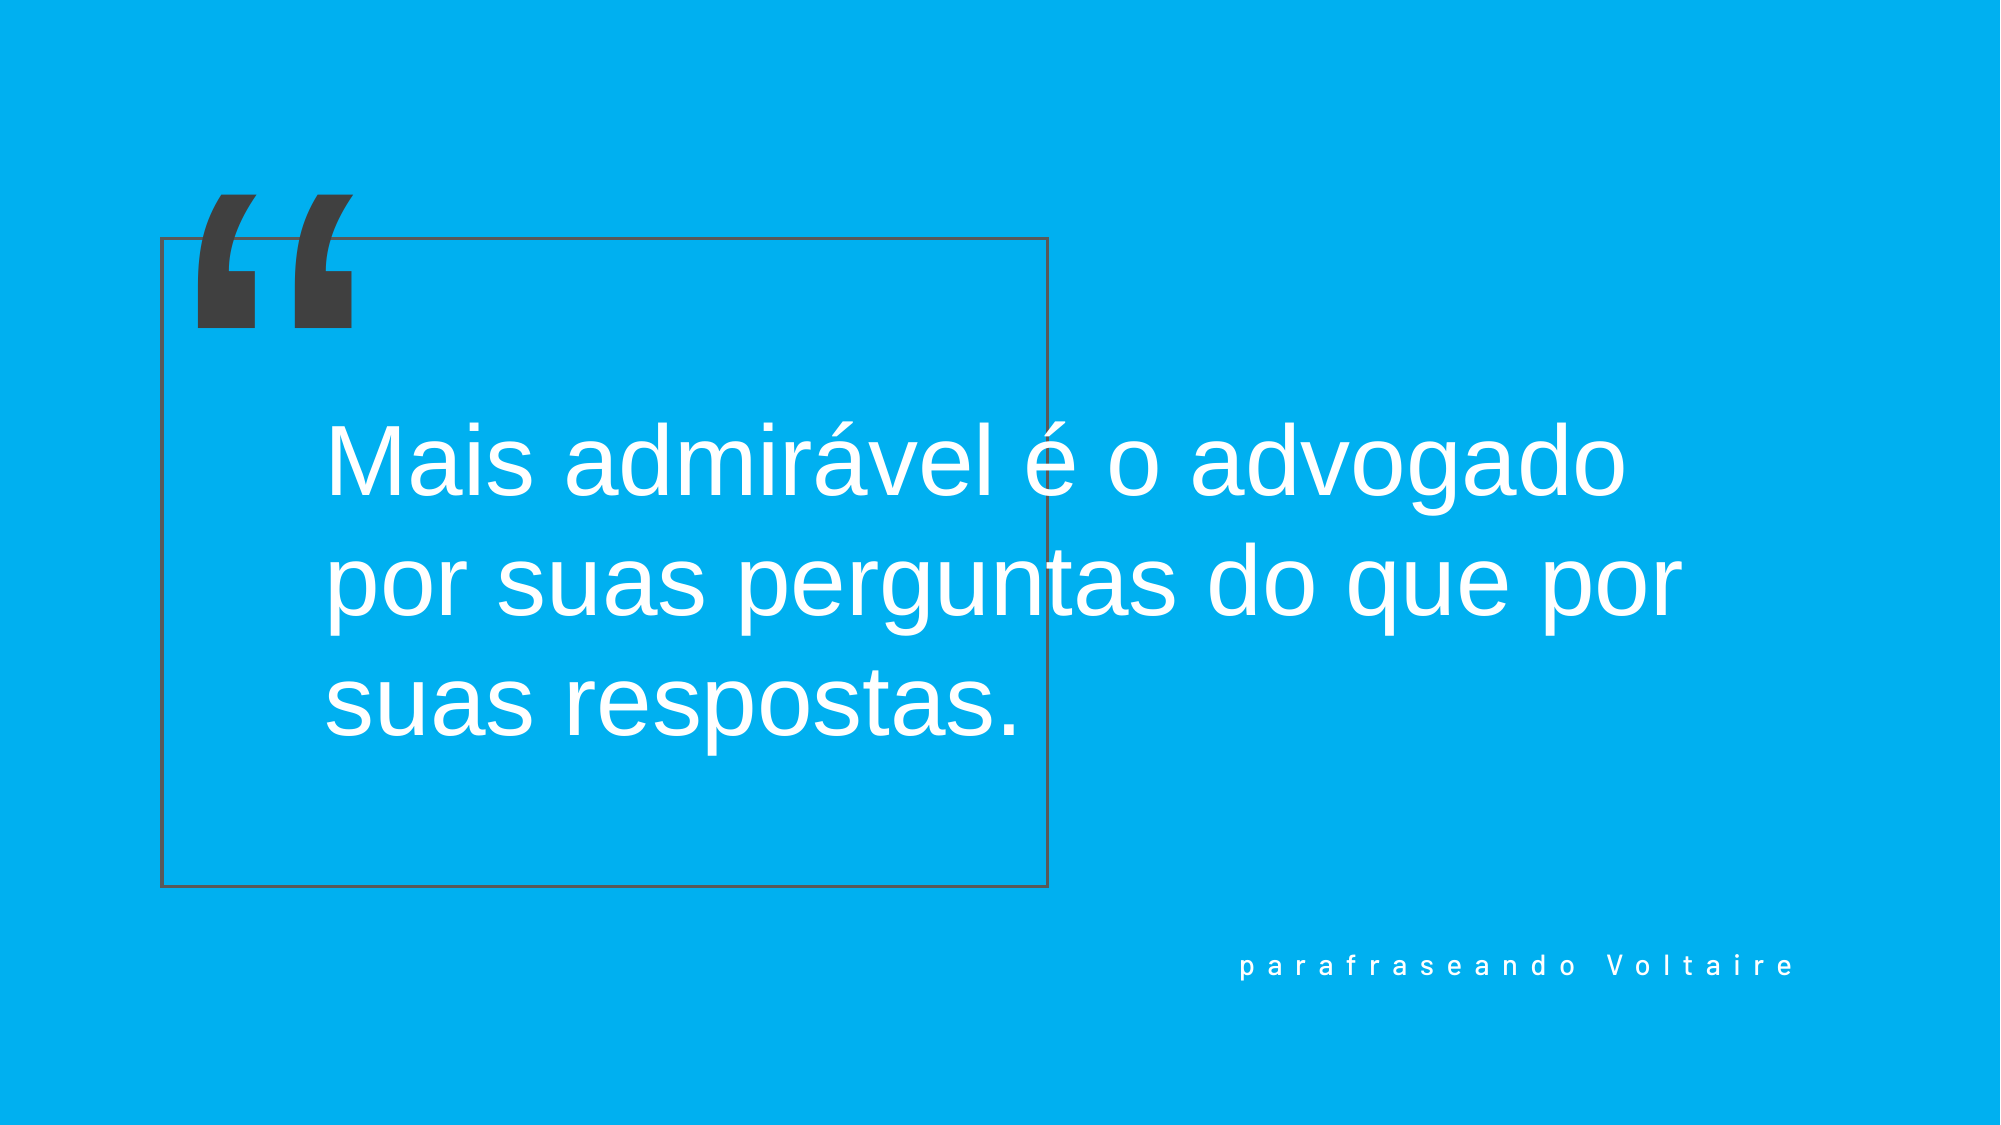

“

Mais admirável é o advogado por suas perguntas do que por
suas respostas.
parafraseando Voltaire